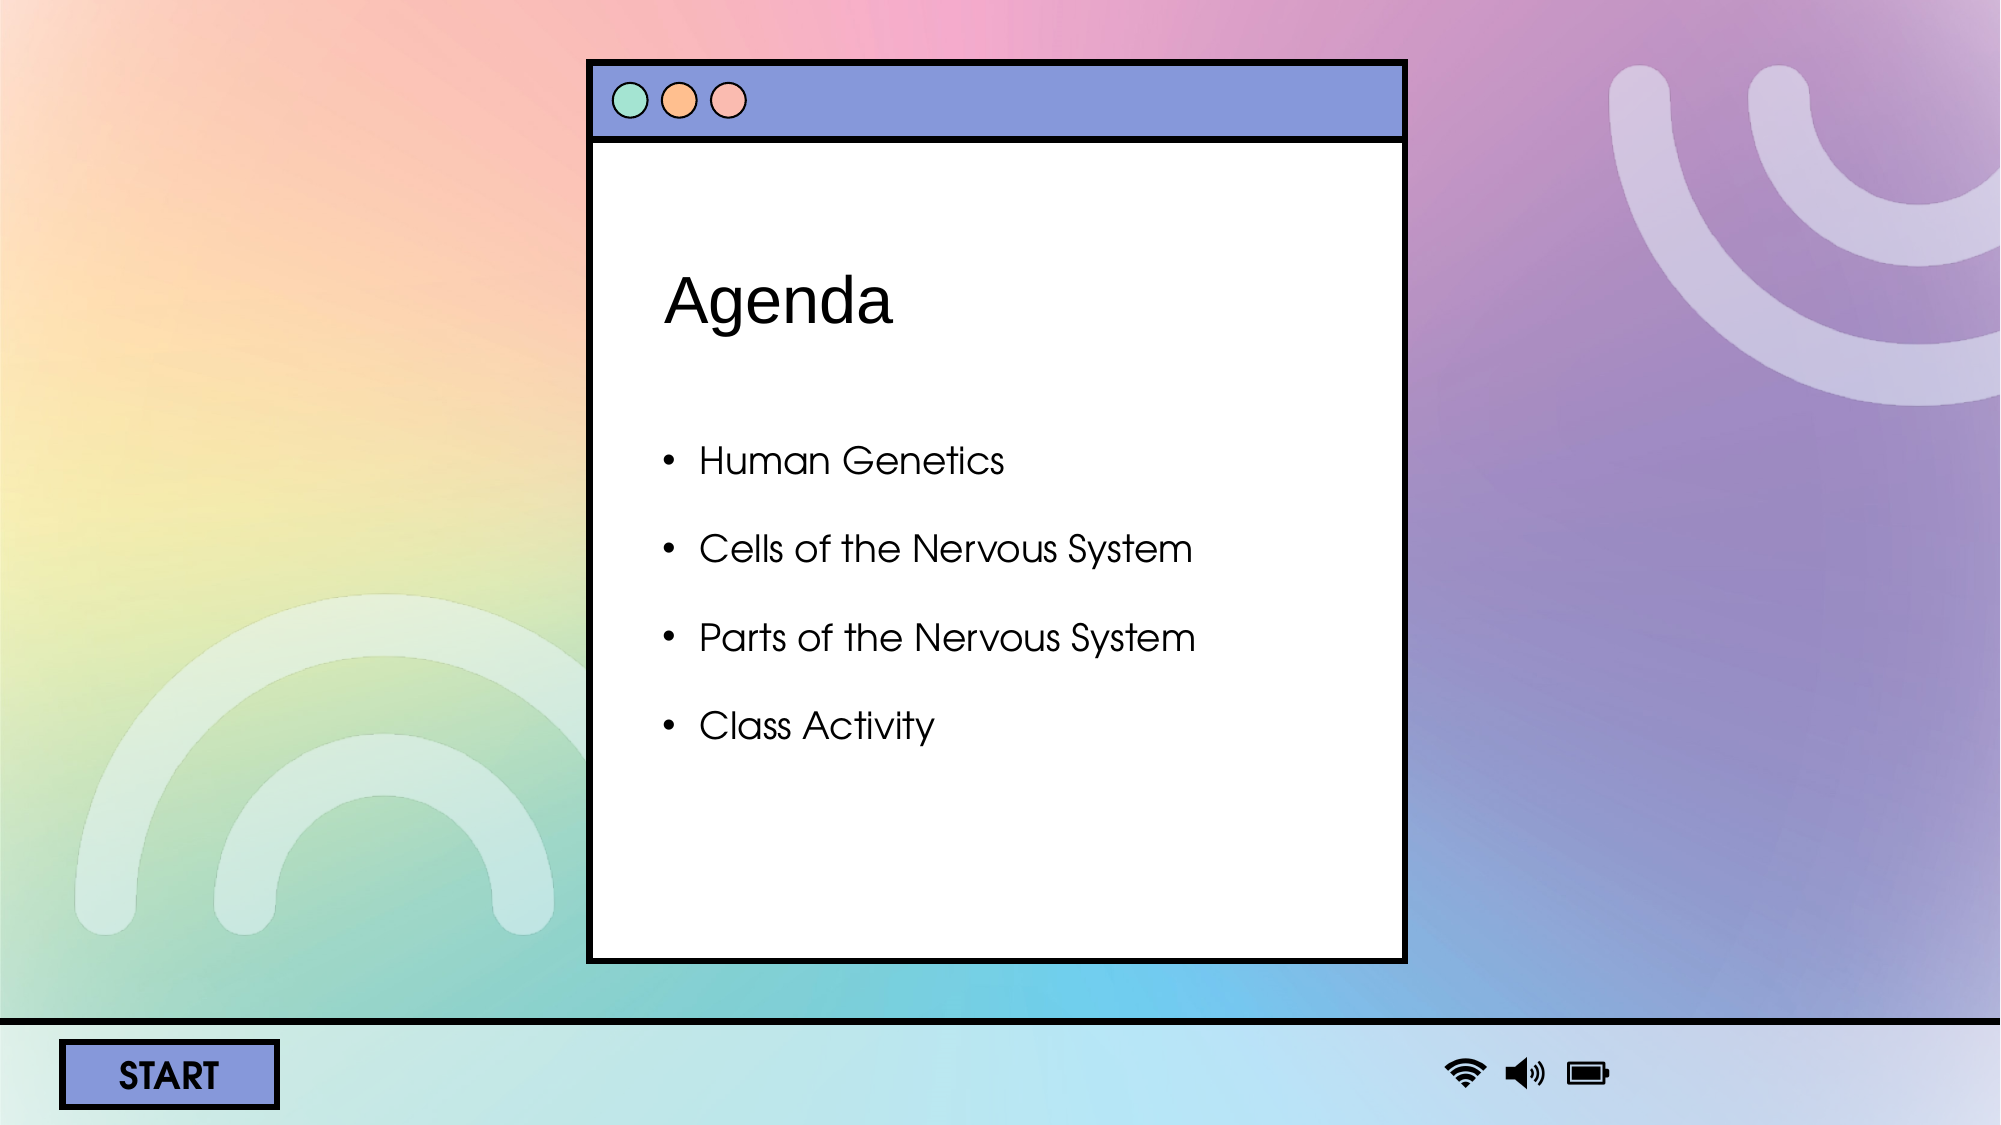

# Agenda
Human Genetics
Cells of the Nervous System
Parts of the Nervous System
Class Activity